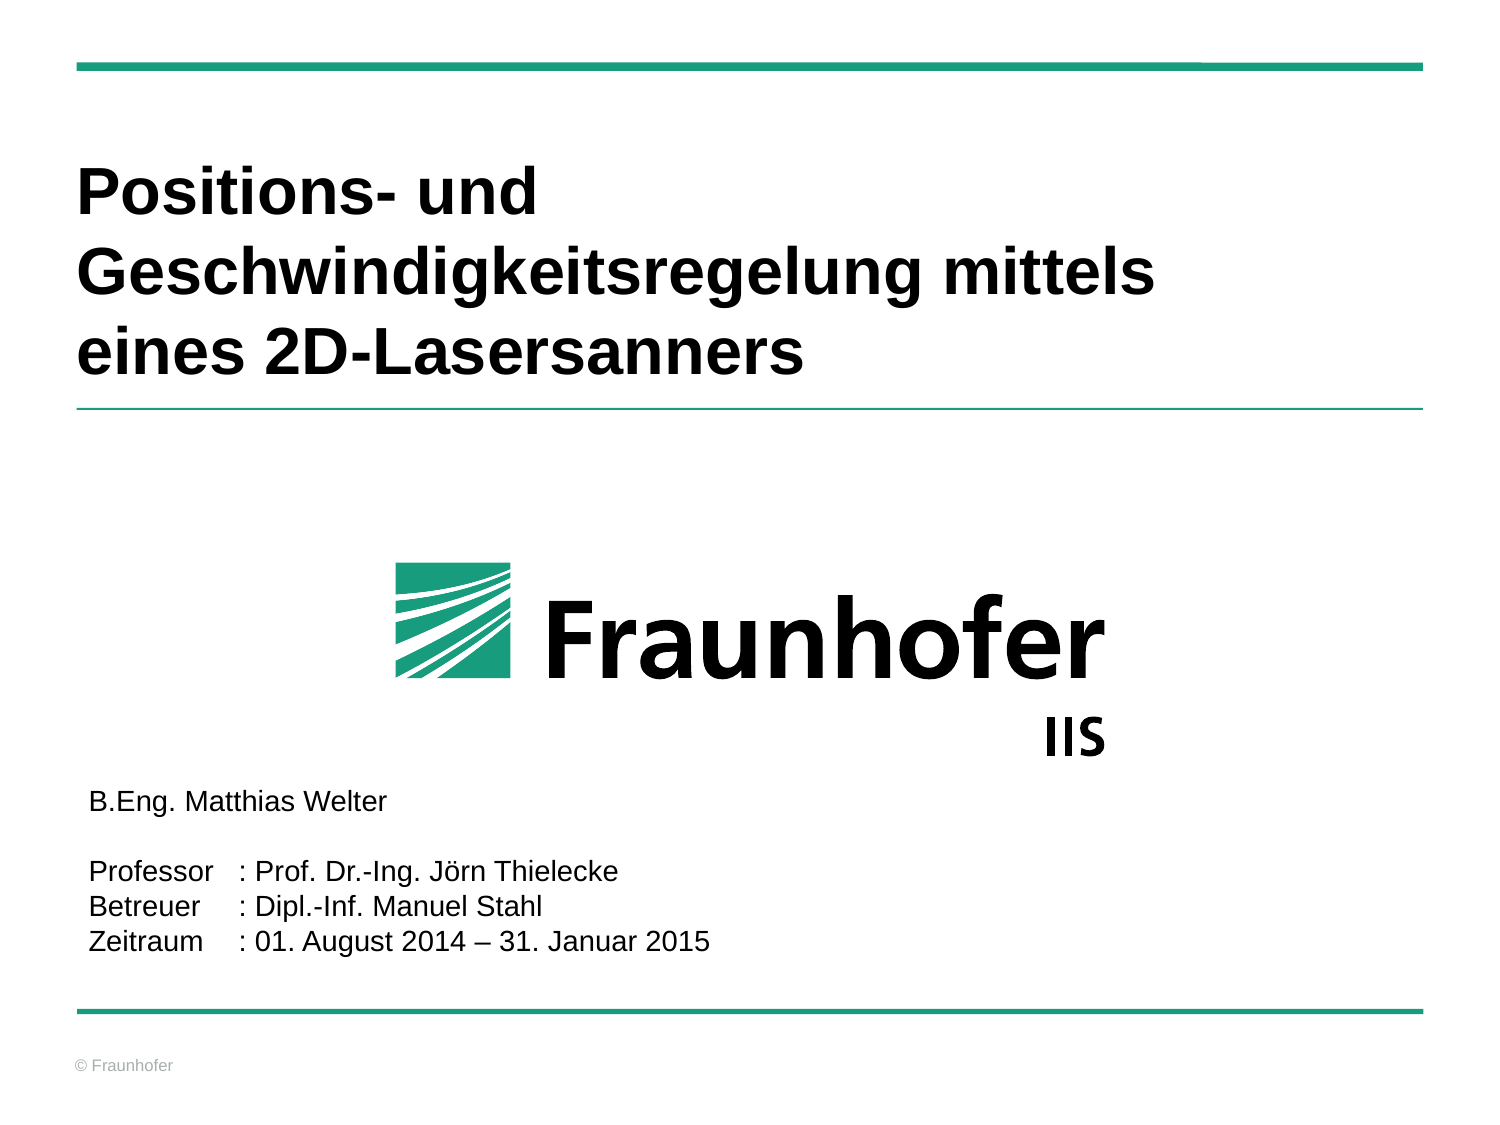

Positions- und Geschwindigkeitsregelung mittels eines 2D-Lasersanners
B.Eng. Matthias Welter

Professor	: Prof. Dr.-Ing. Jörn Thielecke
Betreuer	: Dipl.-Inf. Manuel Stahl
Zeitraum	: 01. August 2014 – 31. Januar 2015